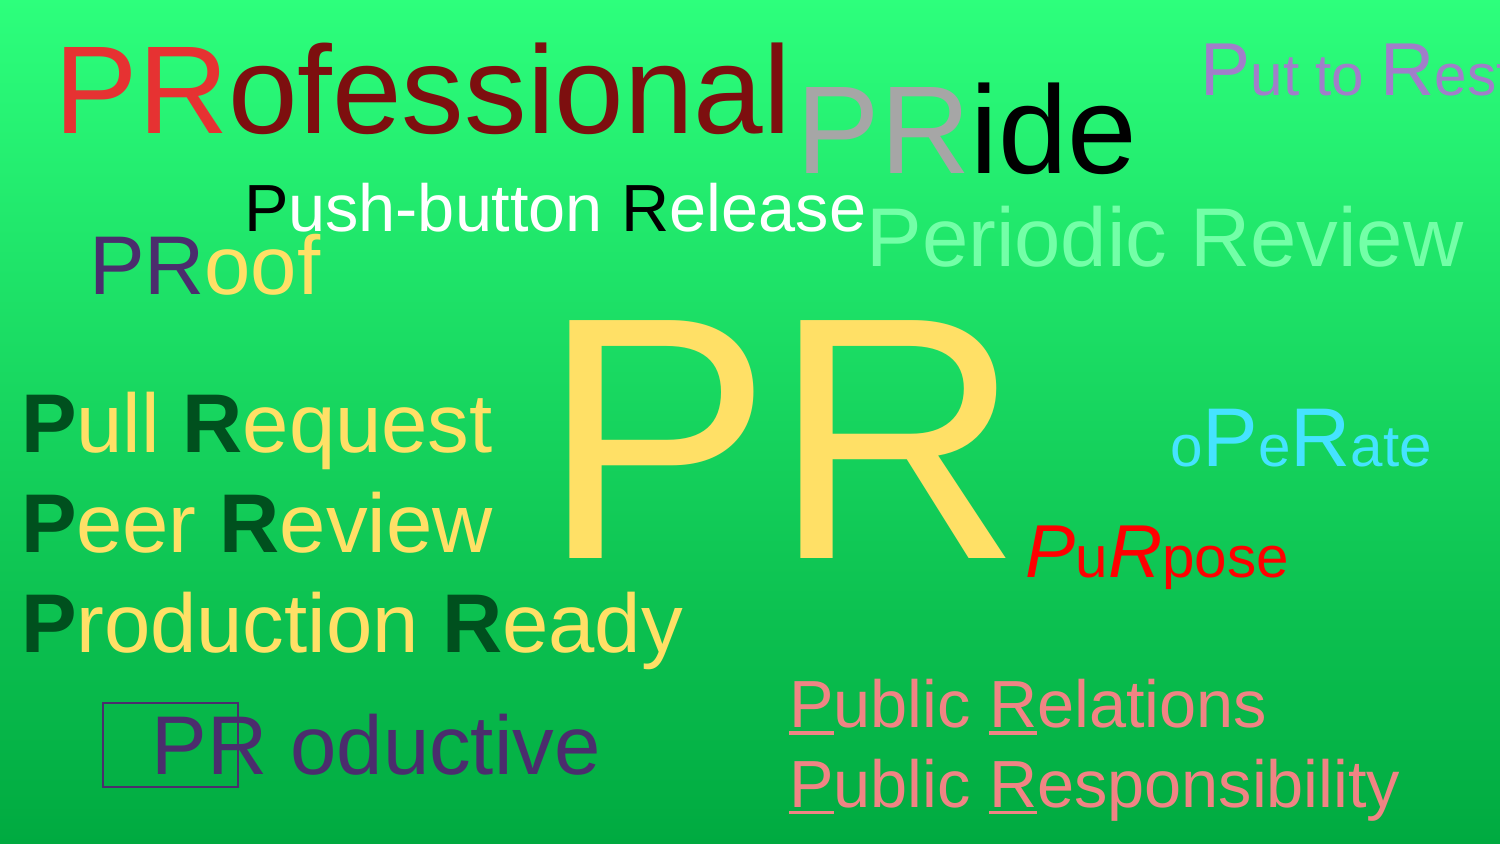

PRofessional
Put to Rest
PRide
Push-button Release
Periodic Review
PRoof
PR
Pull Request
Peer Review
Production Ready
oPeRate
PuRpose
Public Relations
Public Responsibility
PR oductive

Conclusion on Stage - mei 2021 | Code with Honor
11